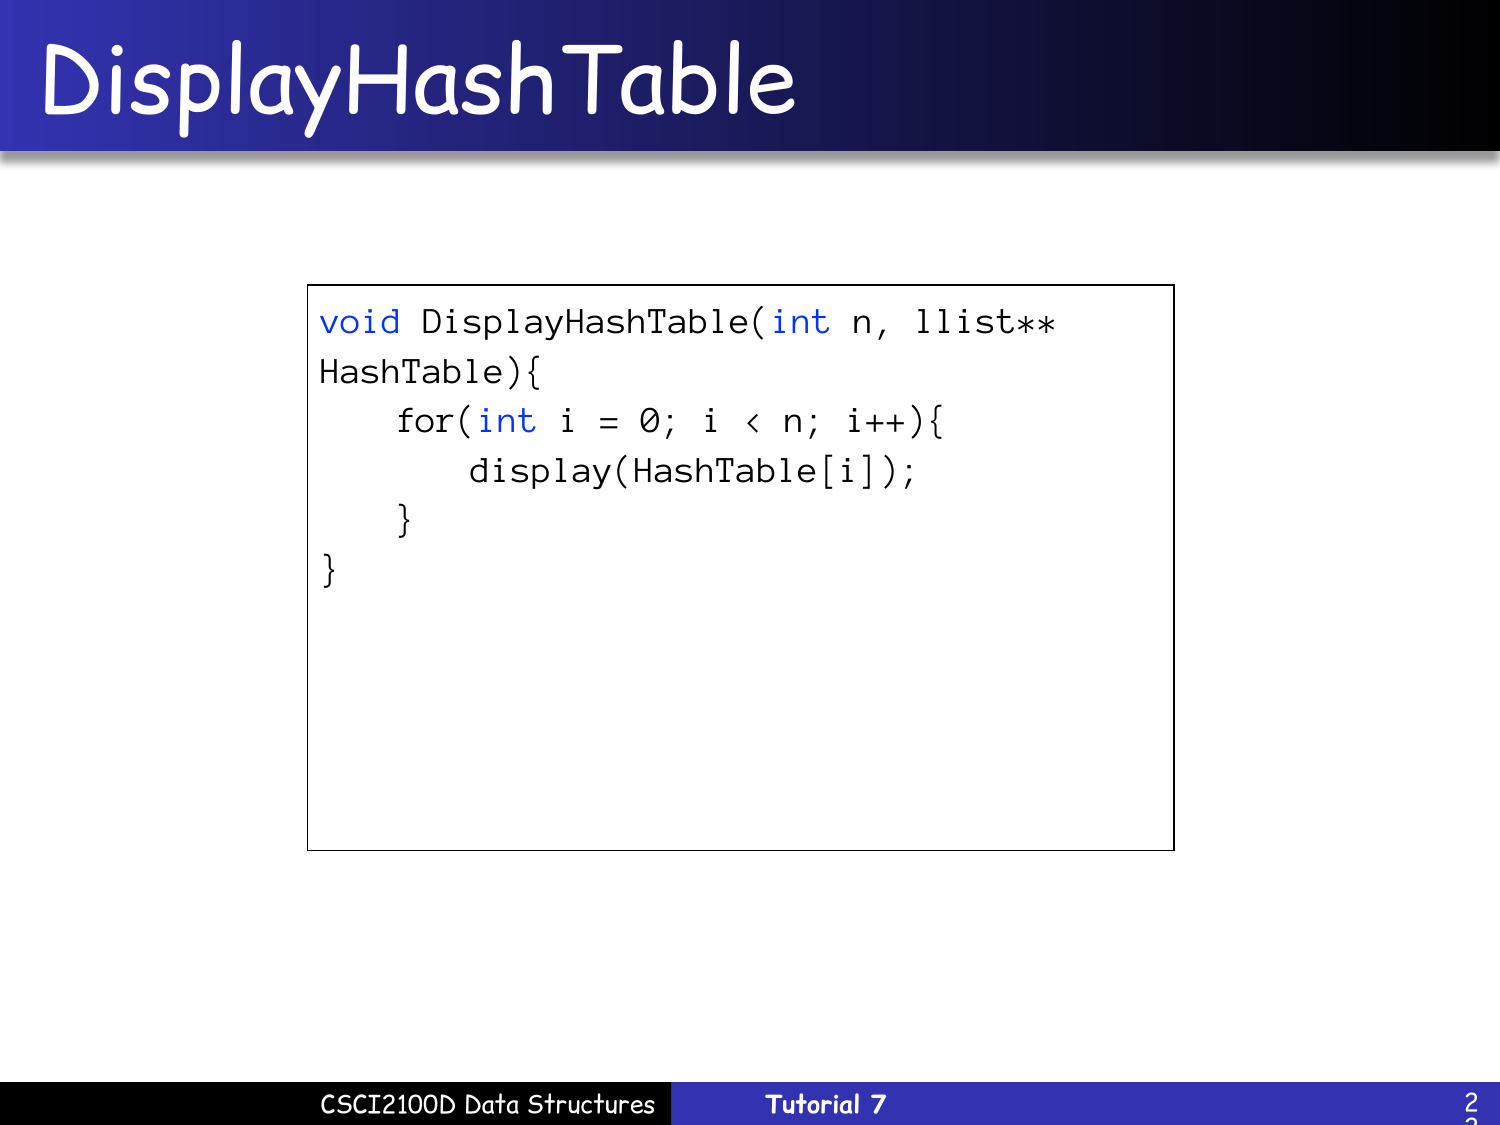

# DisplayHashTable
void DisplayHashTable(int n, llist** HashTable){
for(int i = 0; i < n; i++){
display(HashTable[i]);
}
}

Tutorial 8: Hashing
22
Tutorial 7